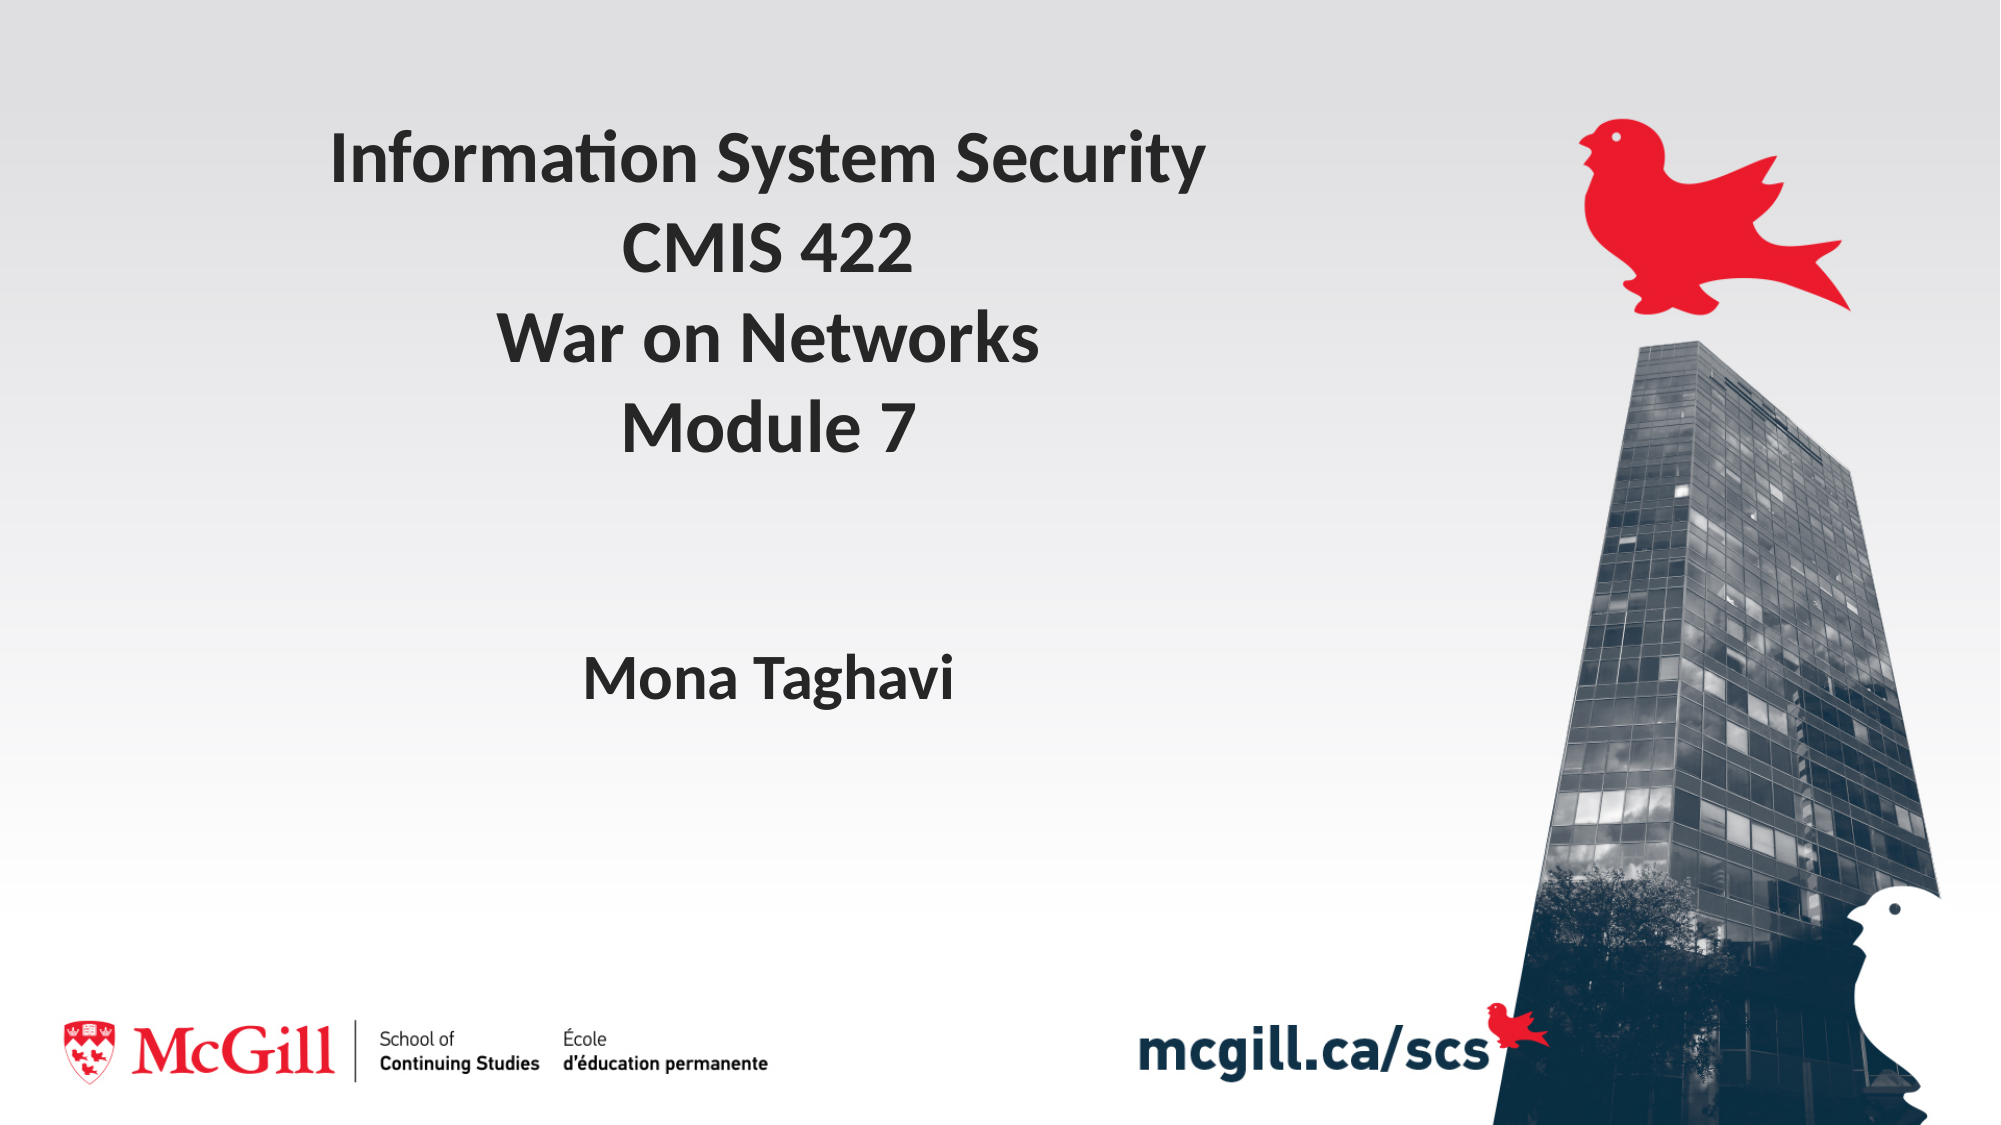

# Information System Security CMIS 422 War on Networks Module 7 Mona Taghavi